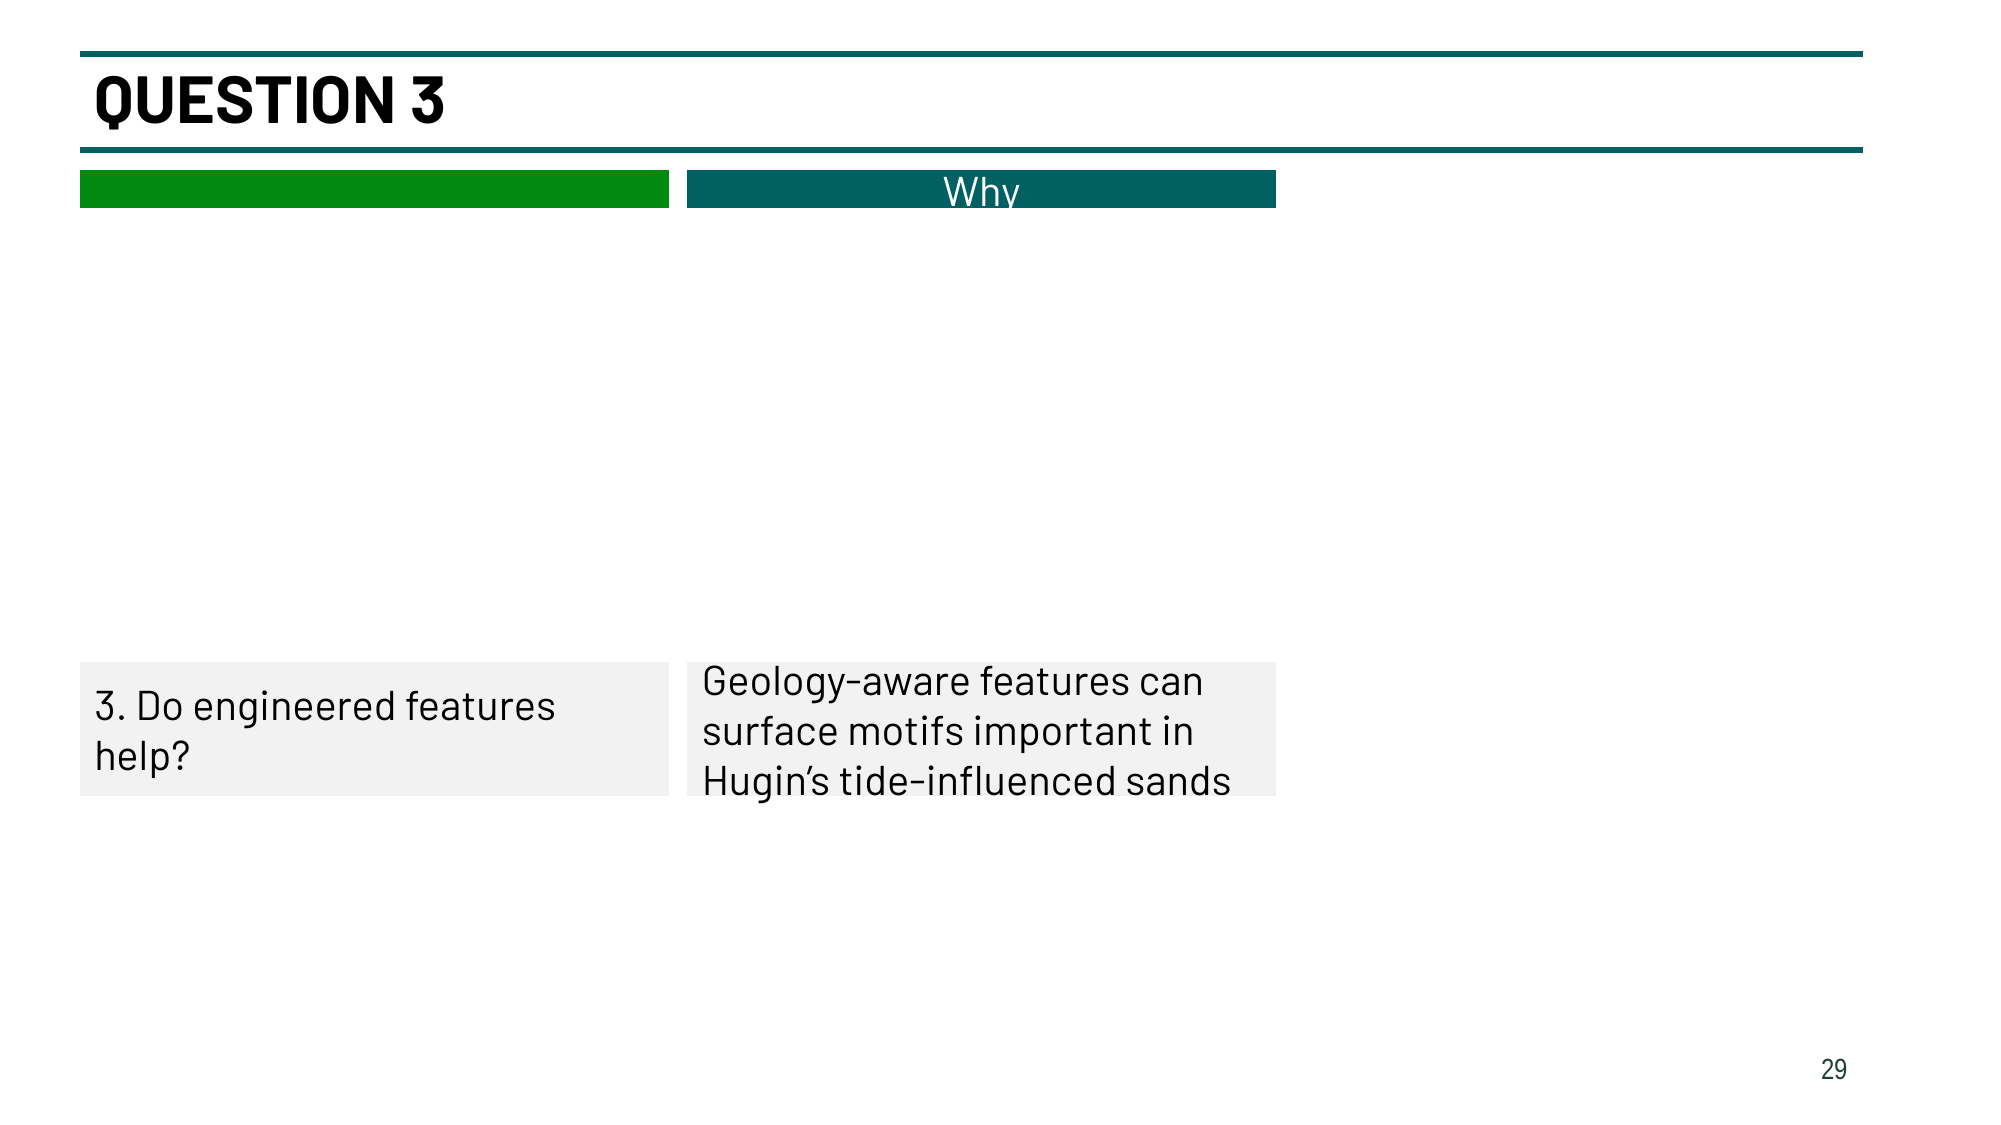

# question 3
Why

Geology-aware features can surface motifs important in Hugin’s tide-influenced sands
3. Do engineered features help?
29